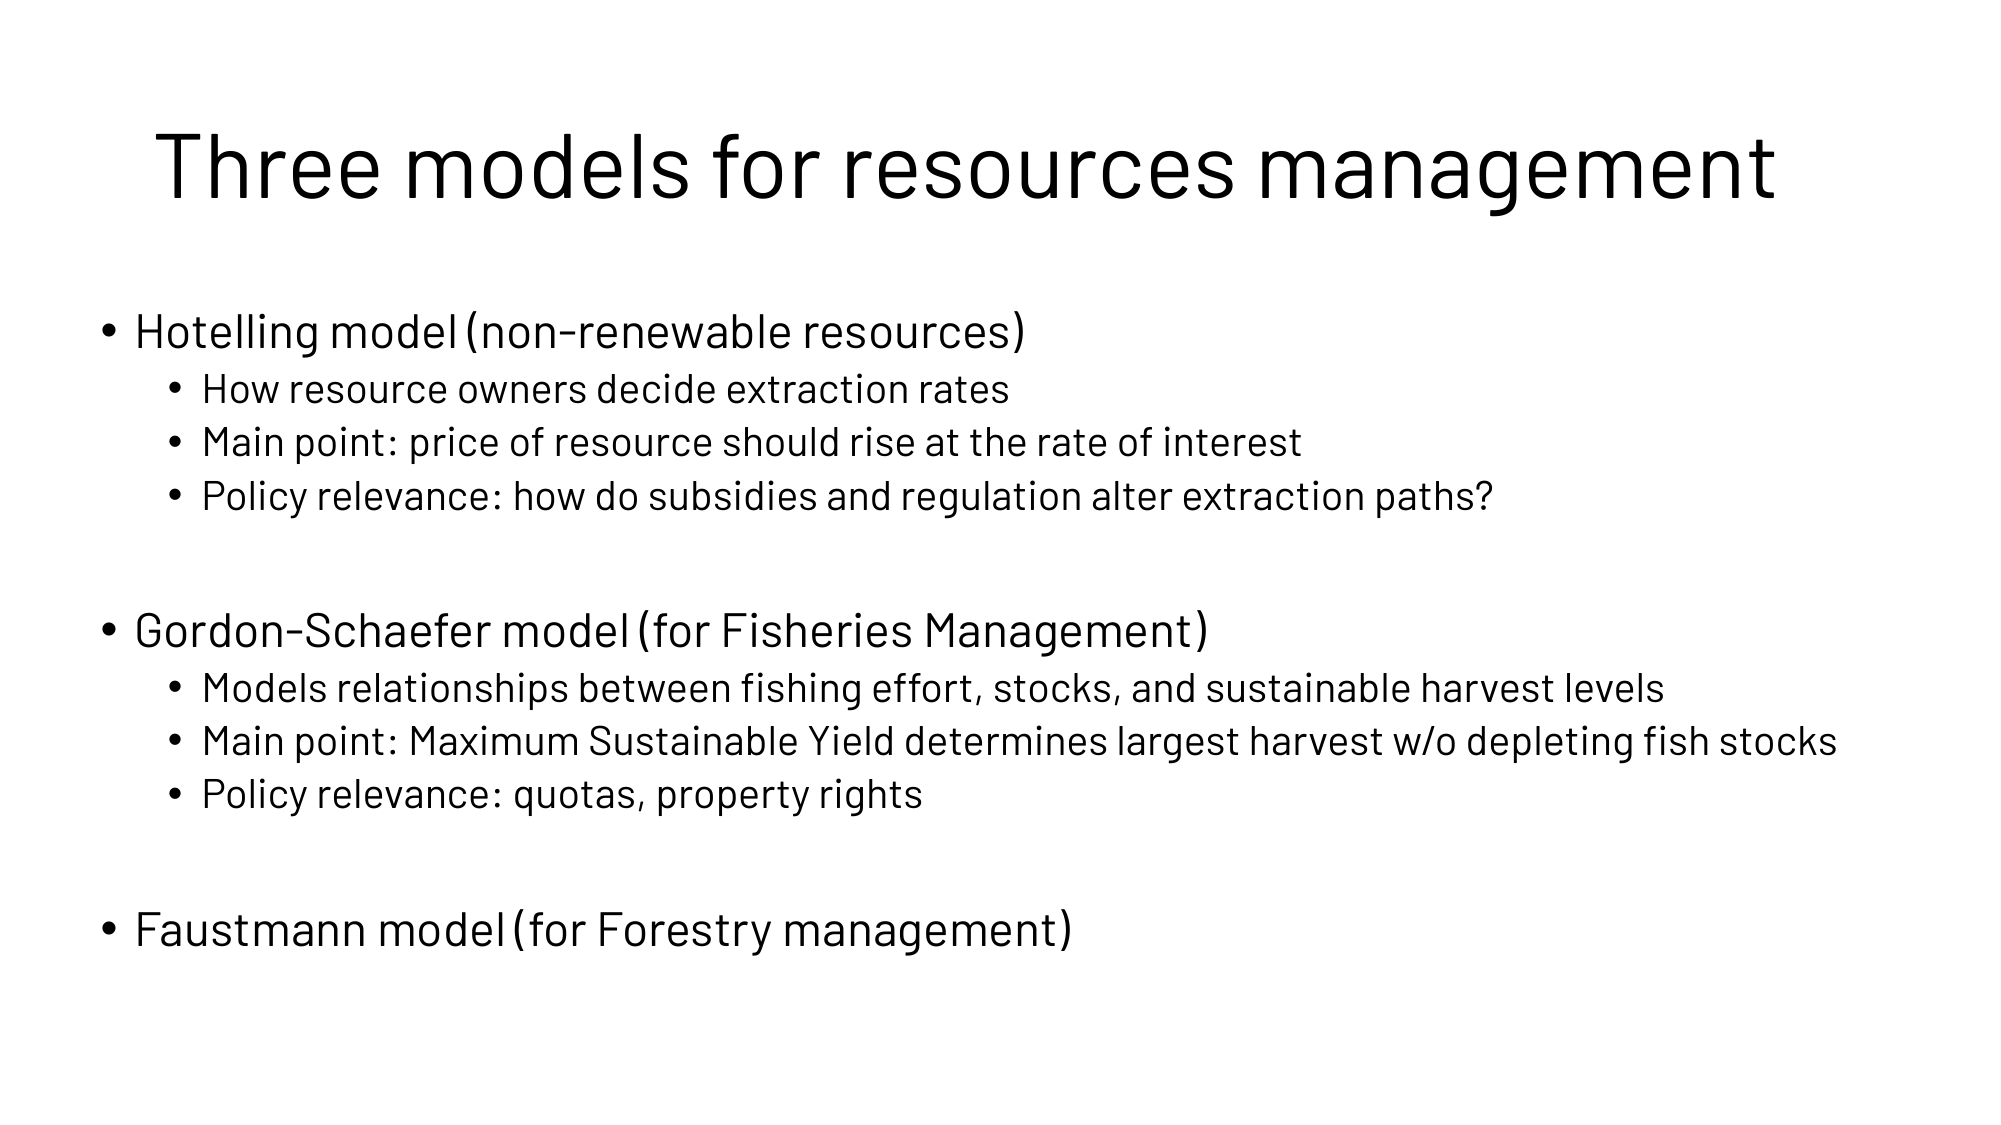

# Three models for resources management
Hotelling model (non-renewable resources)
How resource owners decide extraction rates
Main point: price of resource should rise at the rate of interest
Policy relevance: how do subsidies and regulation alter extraction paths?

Gordon-Schaefer model (for Fisheries Management)
Models relationships between fishing effort, stocks, and sustainable harvest levels
Main point: Maximum Sustainable Yield determines largest harvest w/o depleting fish stocks
Policy relevance: quotas, property rights

Faustmann model (for Forestry management)